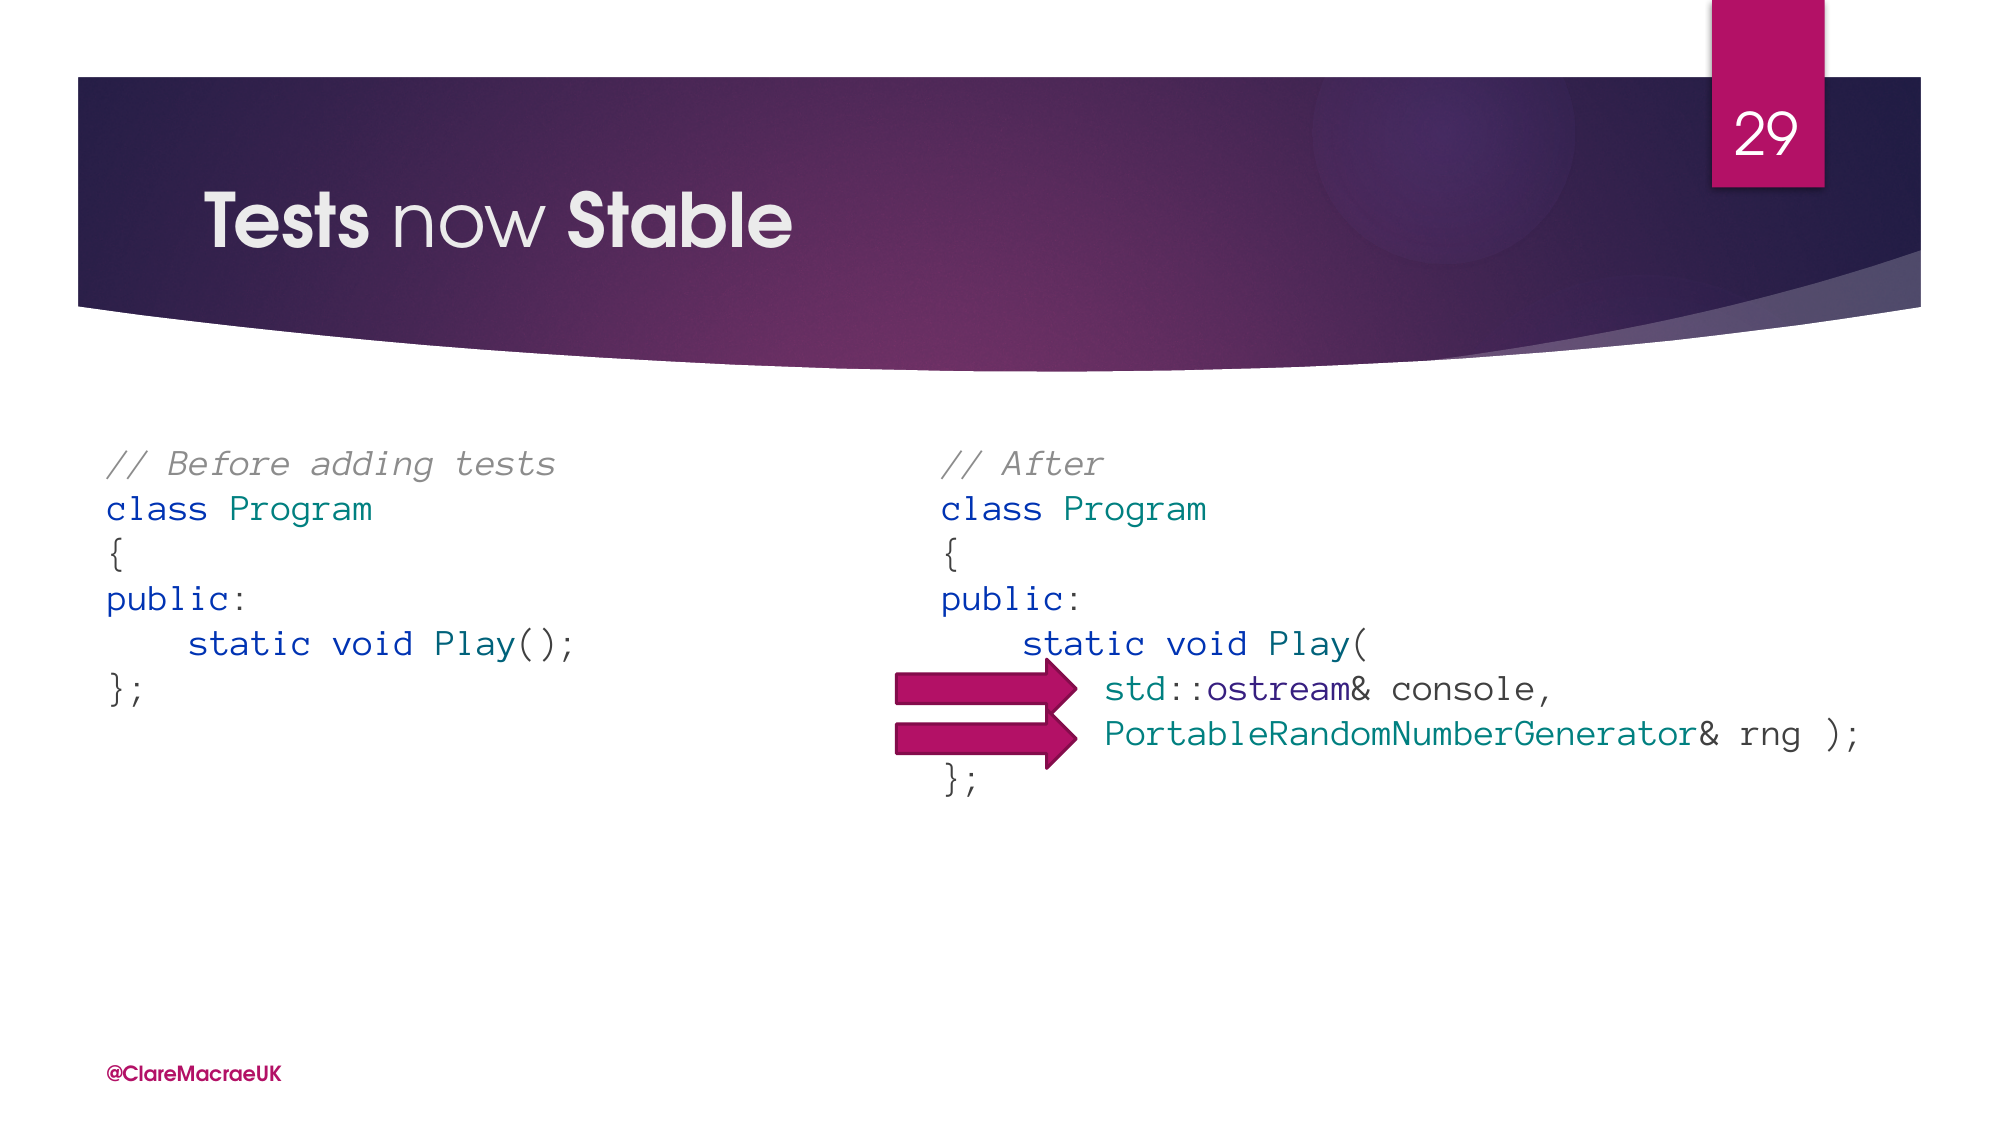

29
# Tests now Stable
// Before adding tests
class Program
{
public:
    static void Play();
};
// After
class Program
{
public:
    static void Play(
        std::ostream& console,
        PortableRandomNumberGenerator& rng );
};

@ClareMacraeUK